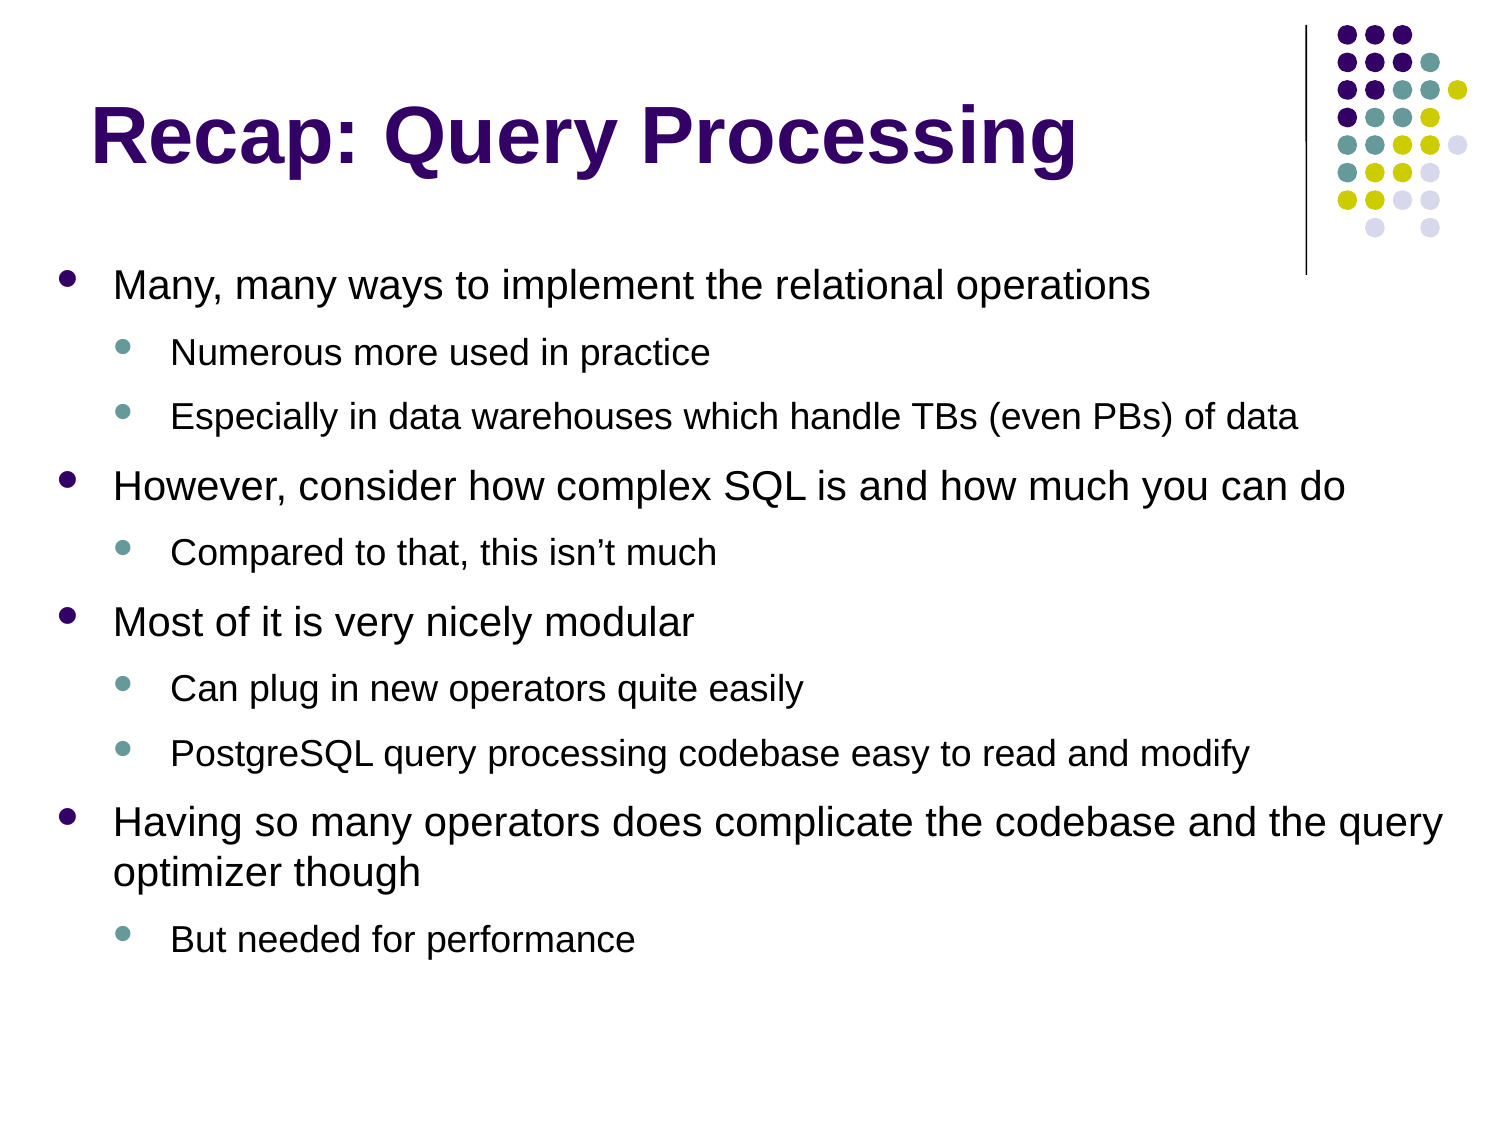

# Recap: Query Processing
Many, many ways to implement the relational operations
Numerous more used in practice
Especially in data warehouses which handle TBs (even PBs) of data
However, consider how complex SQL is and how much you can do
Compared to that, this isn’t much
Most of it is very nicely modular
Can plug in new operators quite easily
PostgreSQL query processing codebase easy to read and modify
Having so many operators does complicate the codebase and the query optimizer though
But needed for performance